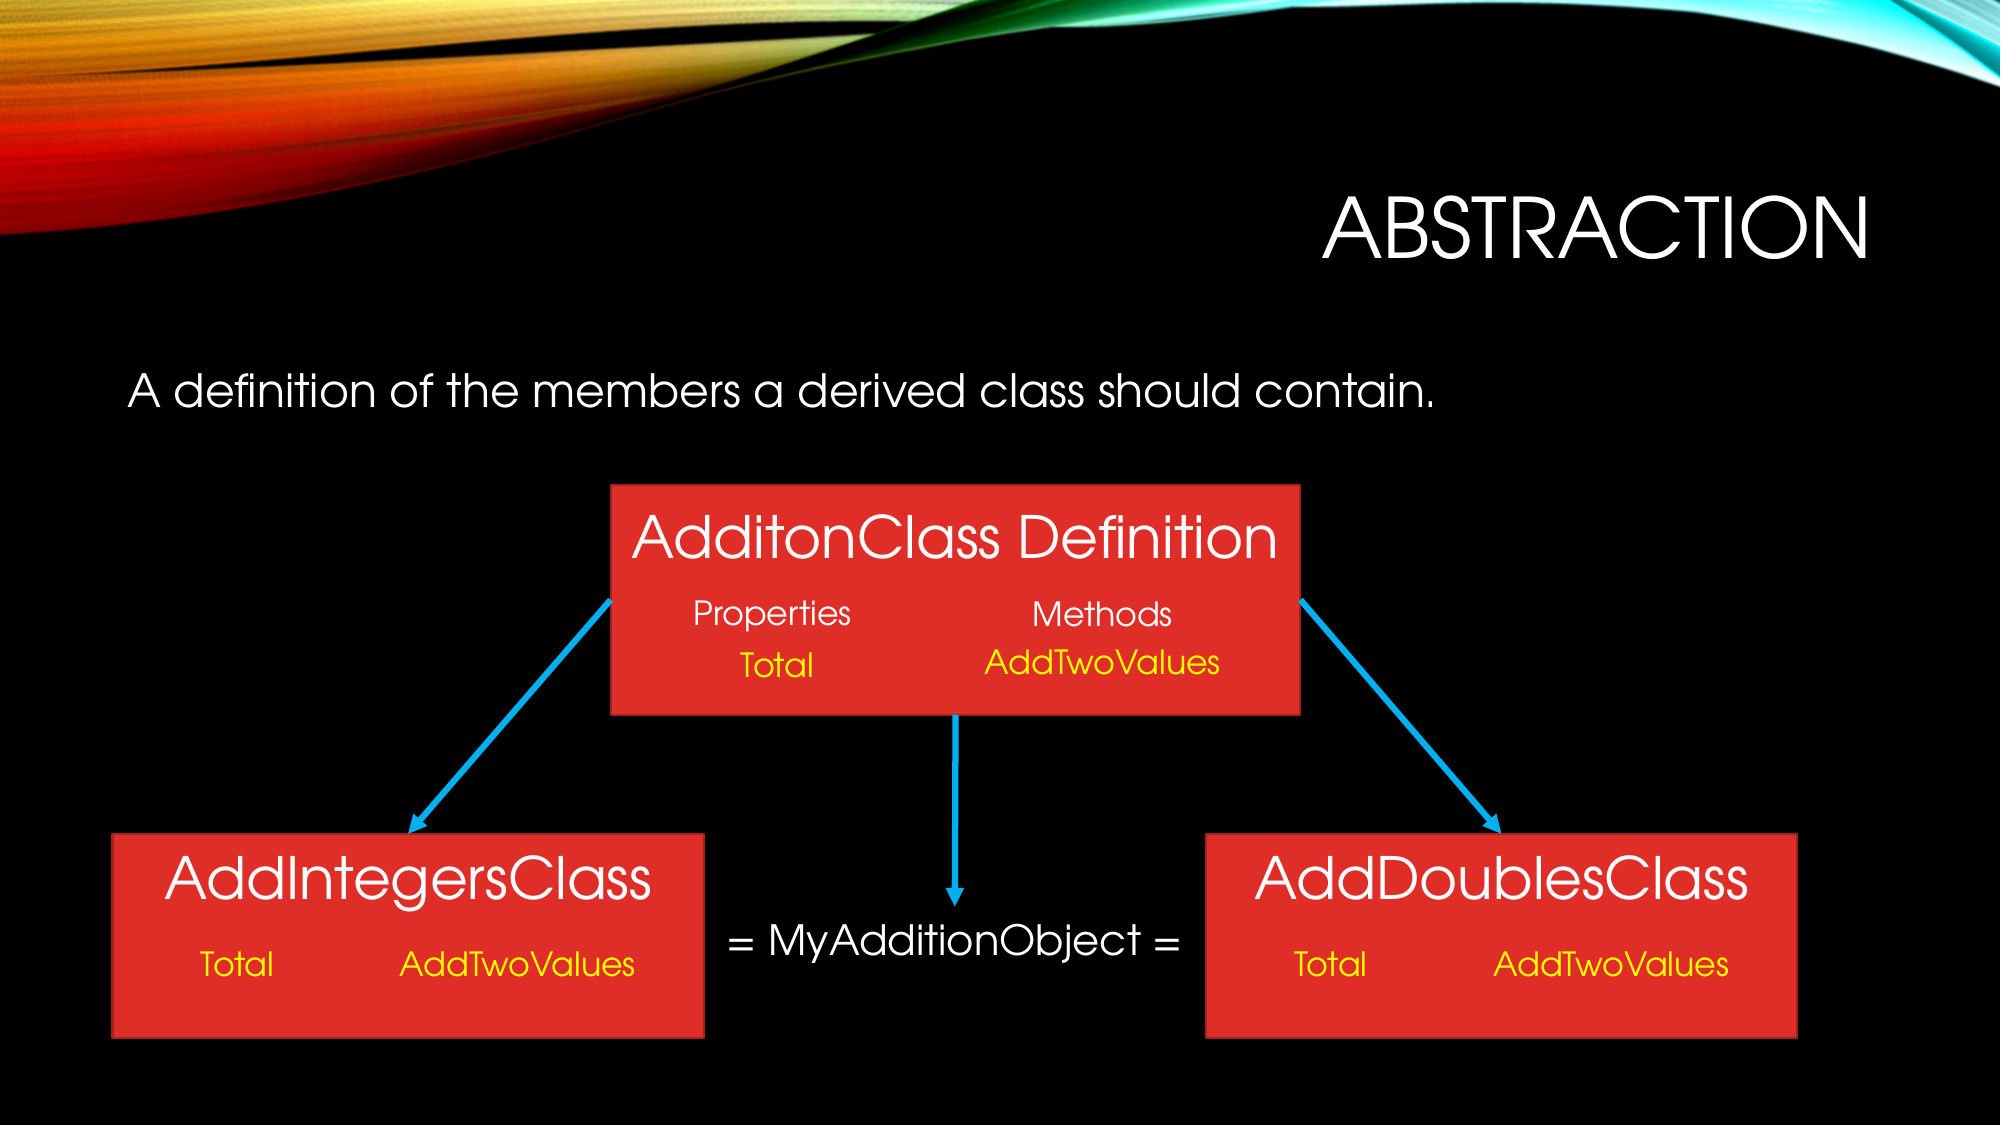

# Abstraction
A definition of the members a derived class should contain.

AdditonClass Definition
Properties
Methods
AddTwoValues
Total

AddIntegersClass

AddDoublesClass
= MyAdditionObject =
AddTwoValues
AddTwoValues
Total
Total